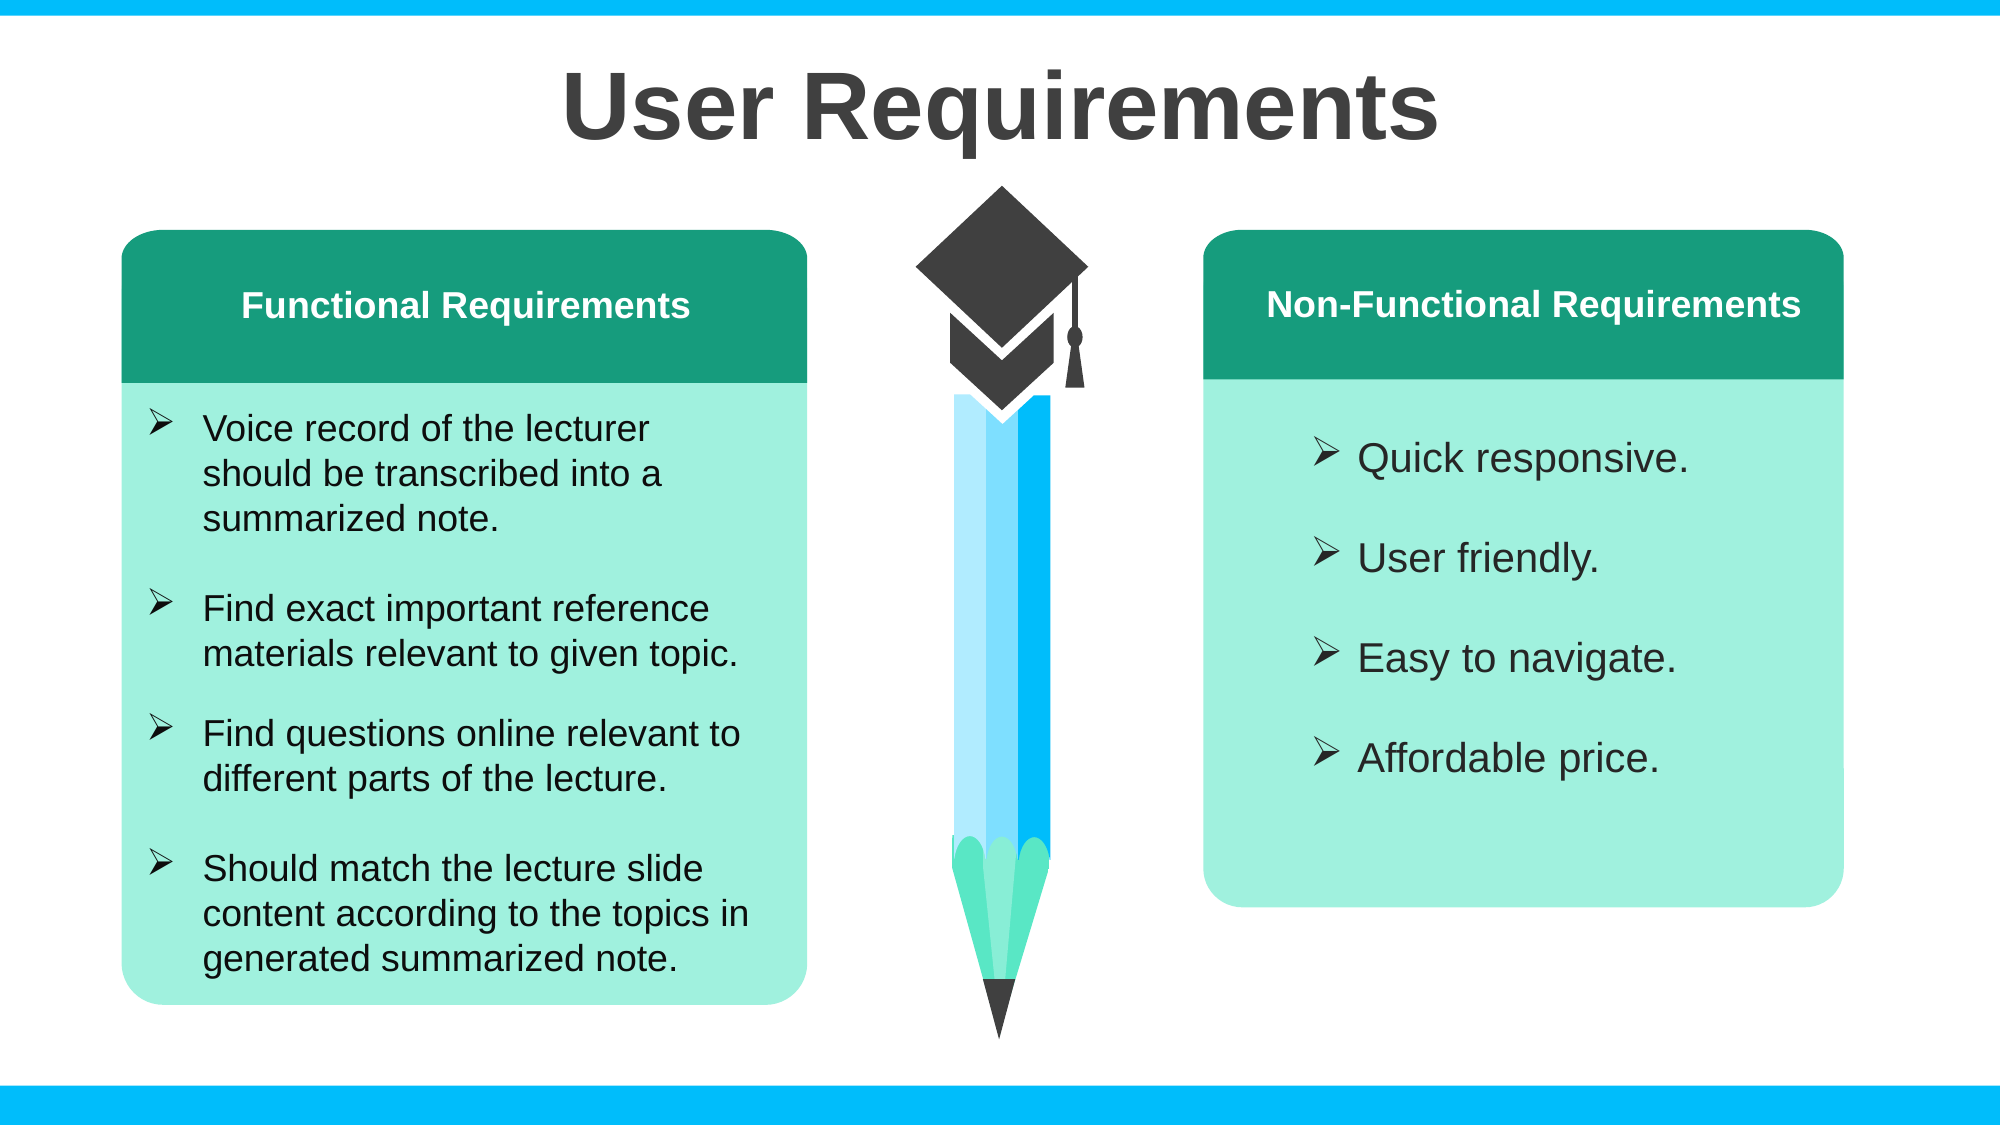

User Requirements

Functional Requirements

Voice record of the lecturer should be transcribed into a summarized note.

Find exact important reference materials relevant to given topic.

Find questions online relevant to different parts of the lecture.

Should match the lecture slide content according to the topics in generated summarized note.

Non-Functional Requirements
Quick responsive.

User friendly.

Easy to navigate.

Affordable price.